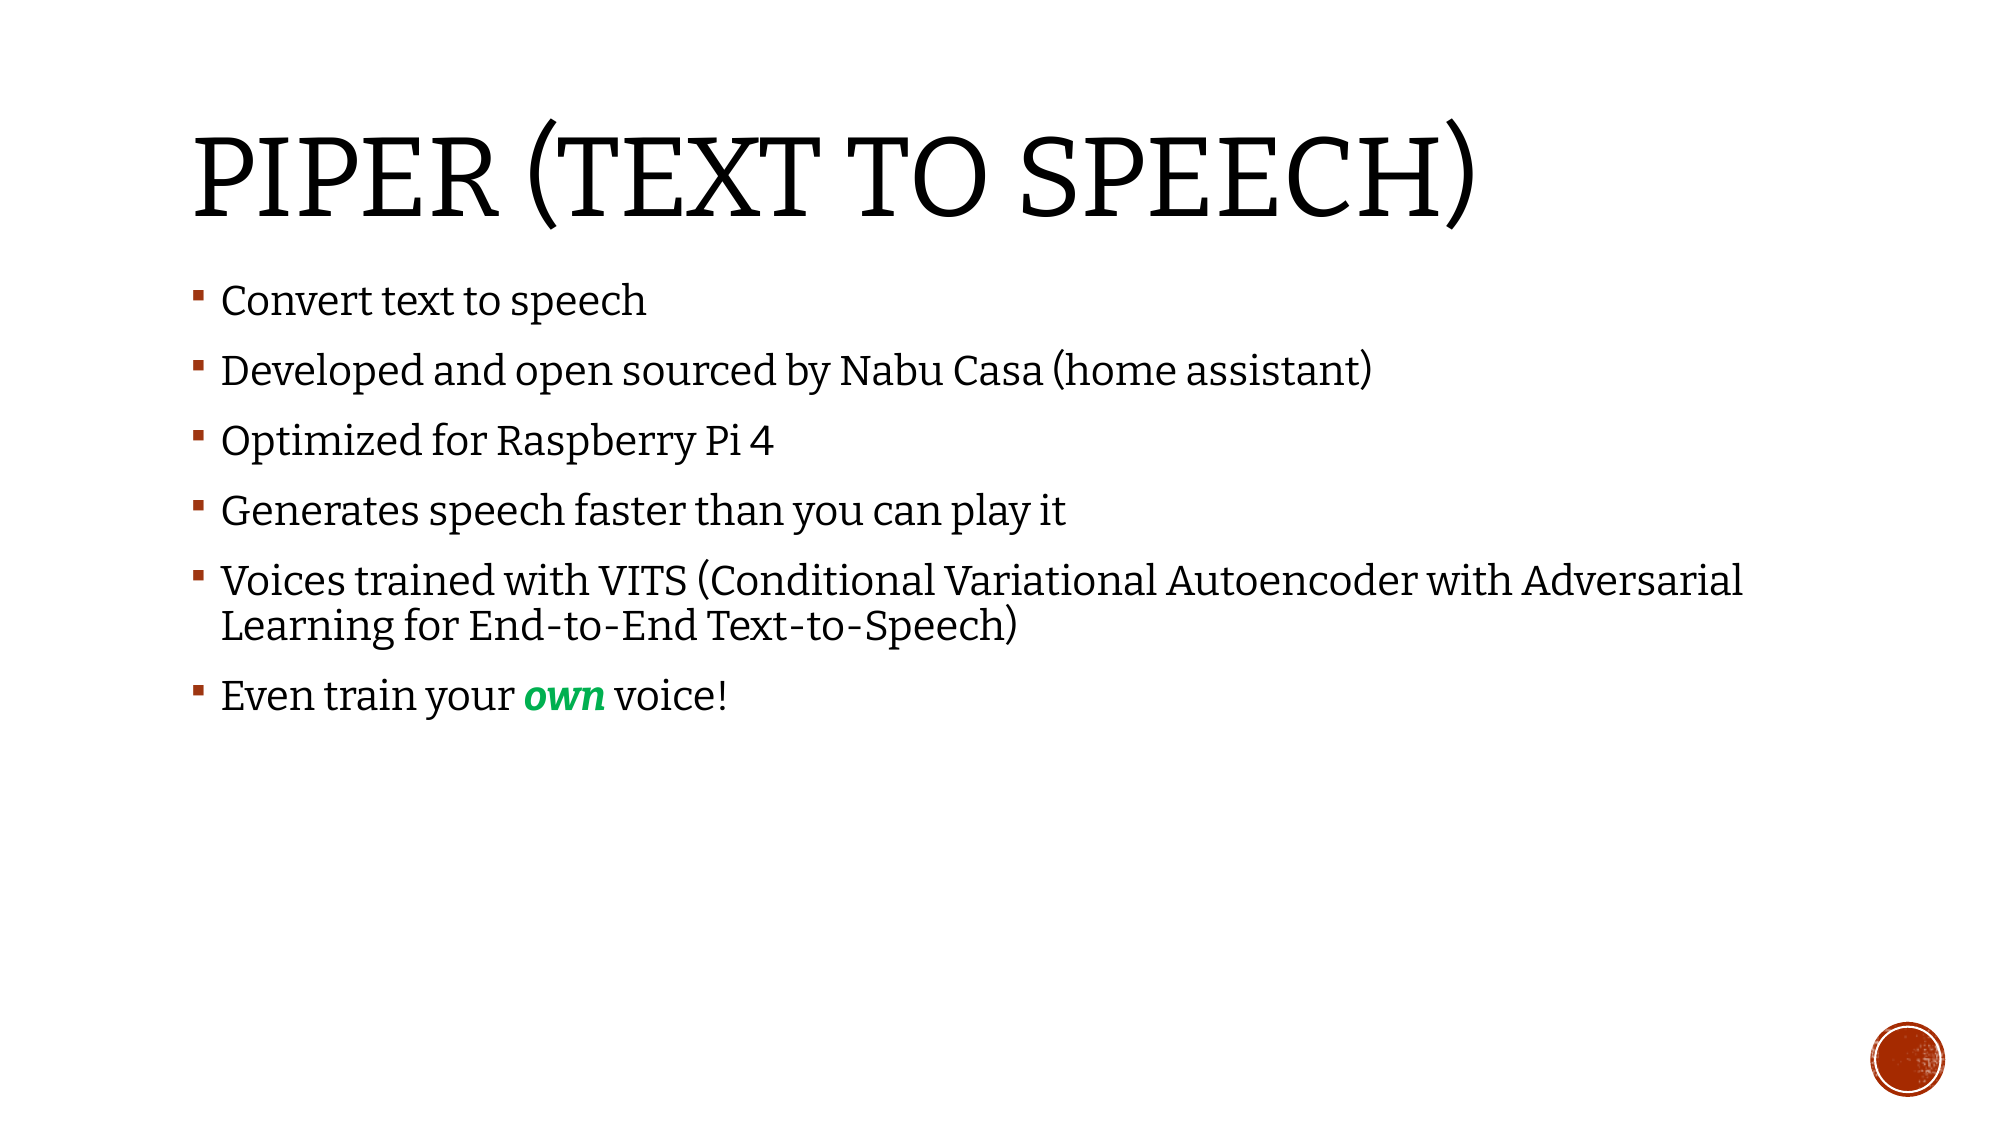

# Piper (text to speech)
Convert text to speech
Developed and open sourced by Nabu Casa (home assistant)
Optimized for Raspberry Pi 4
Generates speech faster than you can play it
Voices trained with VITS (Conditional Variational Autoencoder with Adversarial Learning for End-to-End Text-to-Speech)
Even train your own voice!